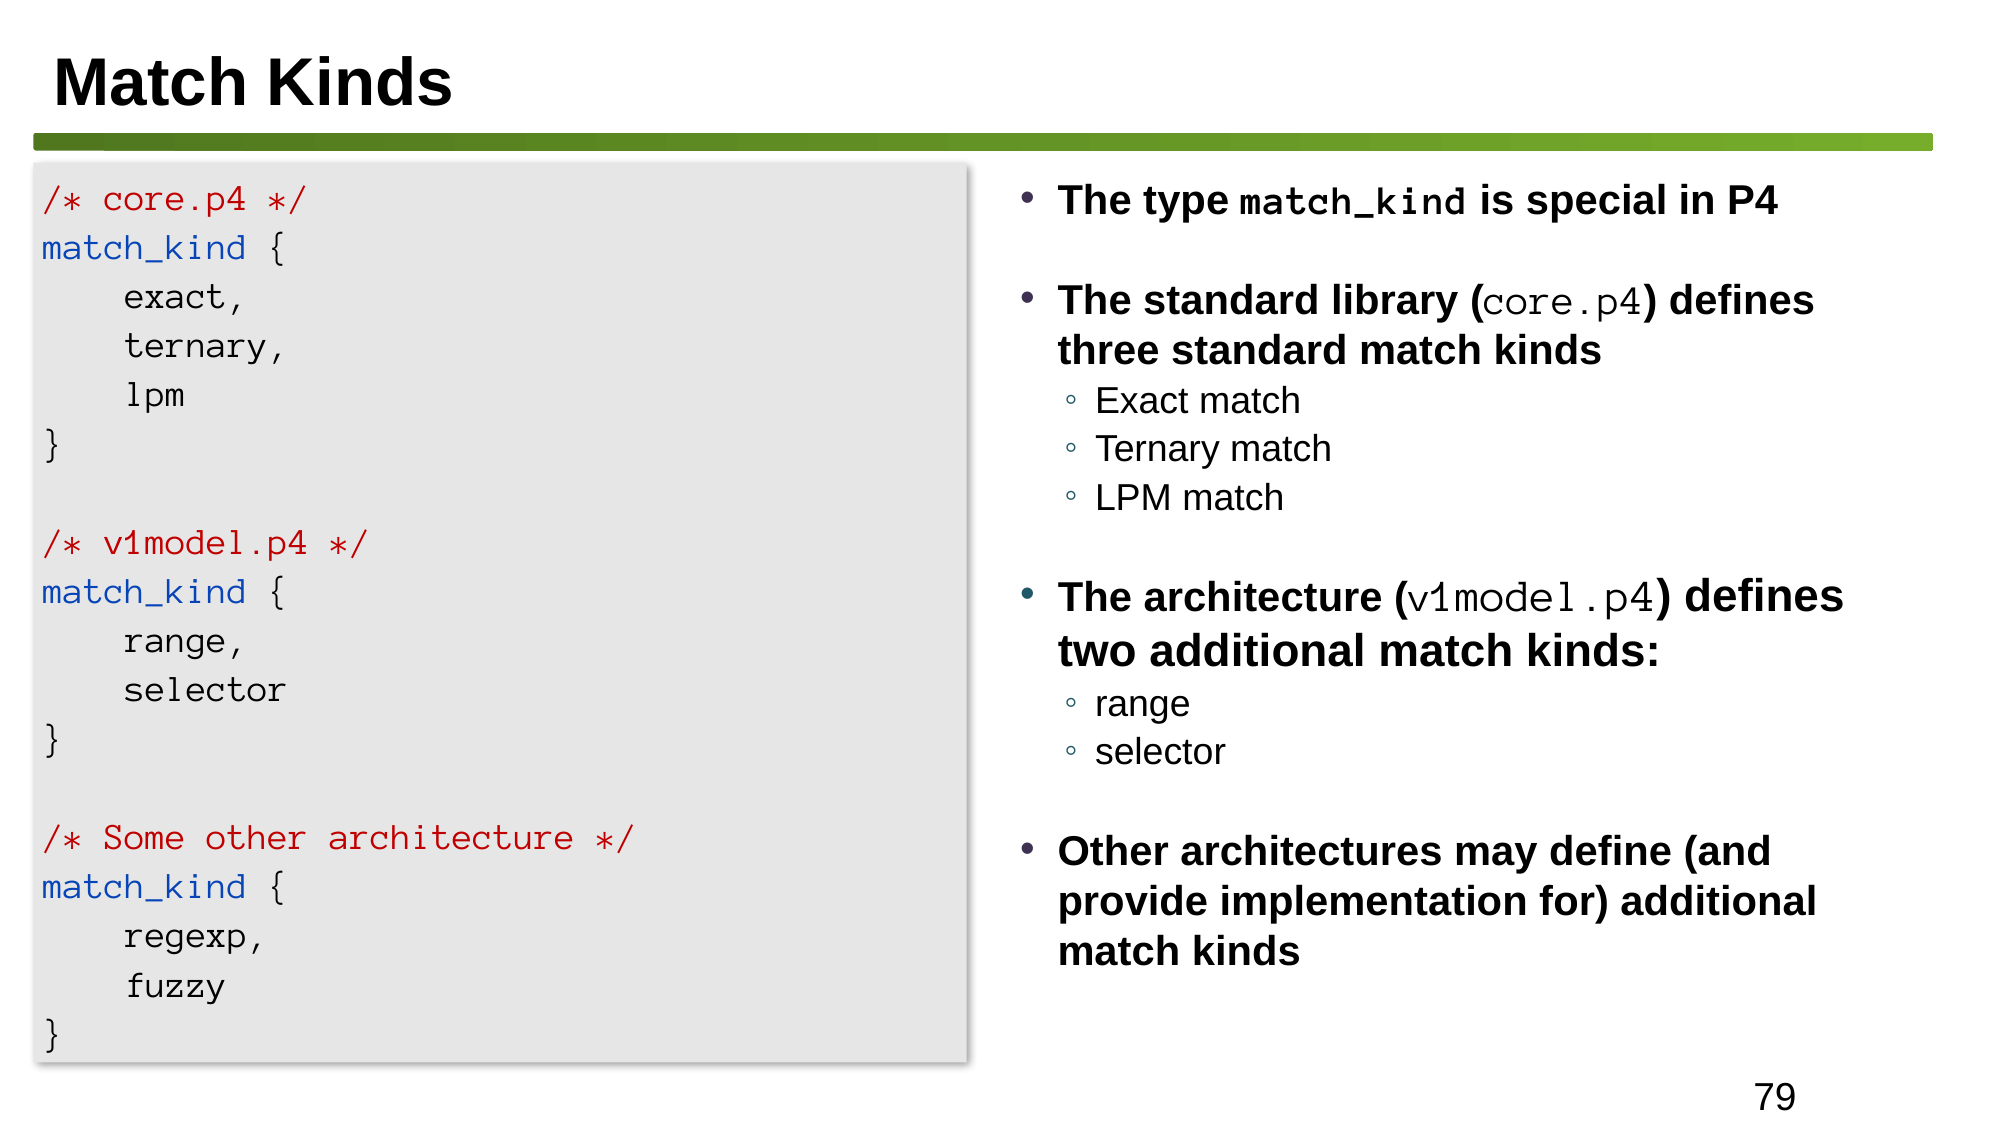

# Match Kinds
/* core.p4 */
match_kind {
    exact,
    ternary,
    lpm
}

/* v1model.p4 */
match_kind {
    range,
    selector
}

/* Some other architecture */
match_kind {
    regexp,
    fuzzy
}
The type match_kind is special in P4

The standard library (core.p4) defines three standard match kinds
Exact match
Ternary match
LPM match

The architecture (v1model.p4) defines two additional match kinds:
range
selector

Other architectures may define (and provide implementation for) additional match kinds

79